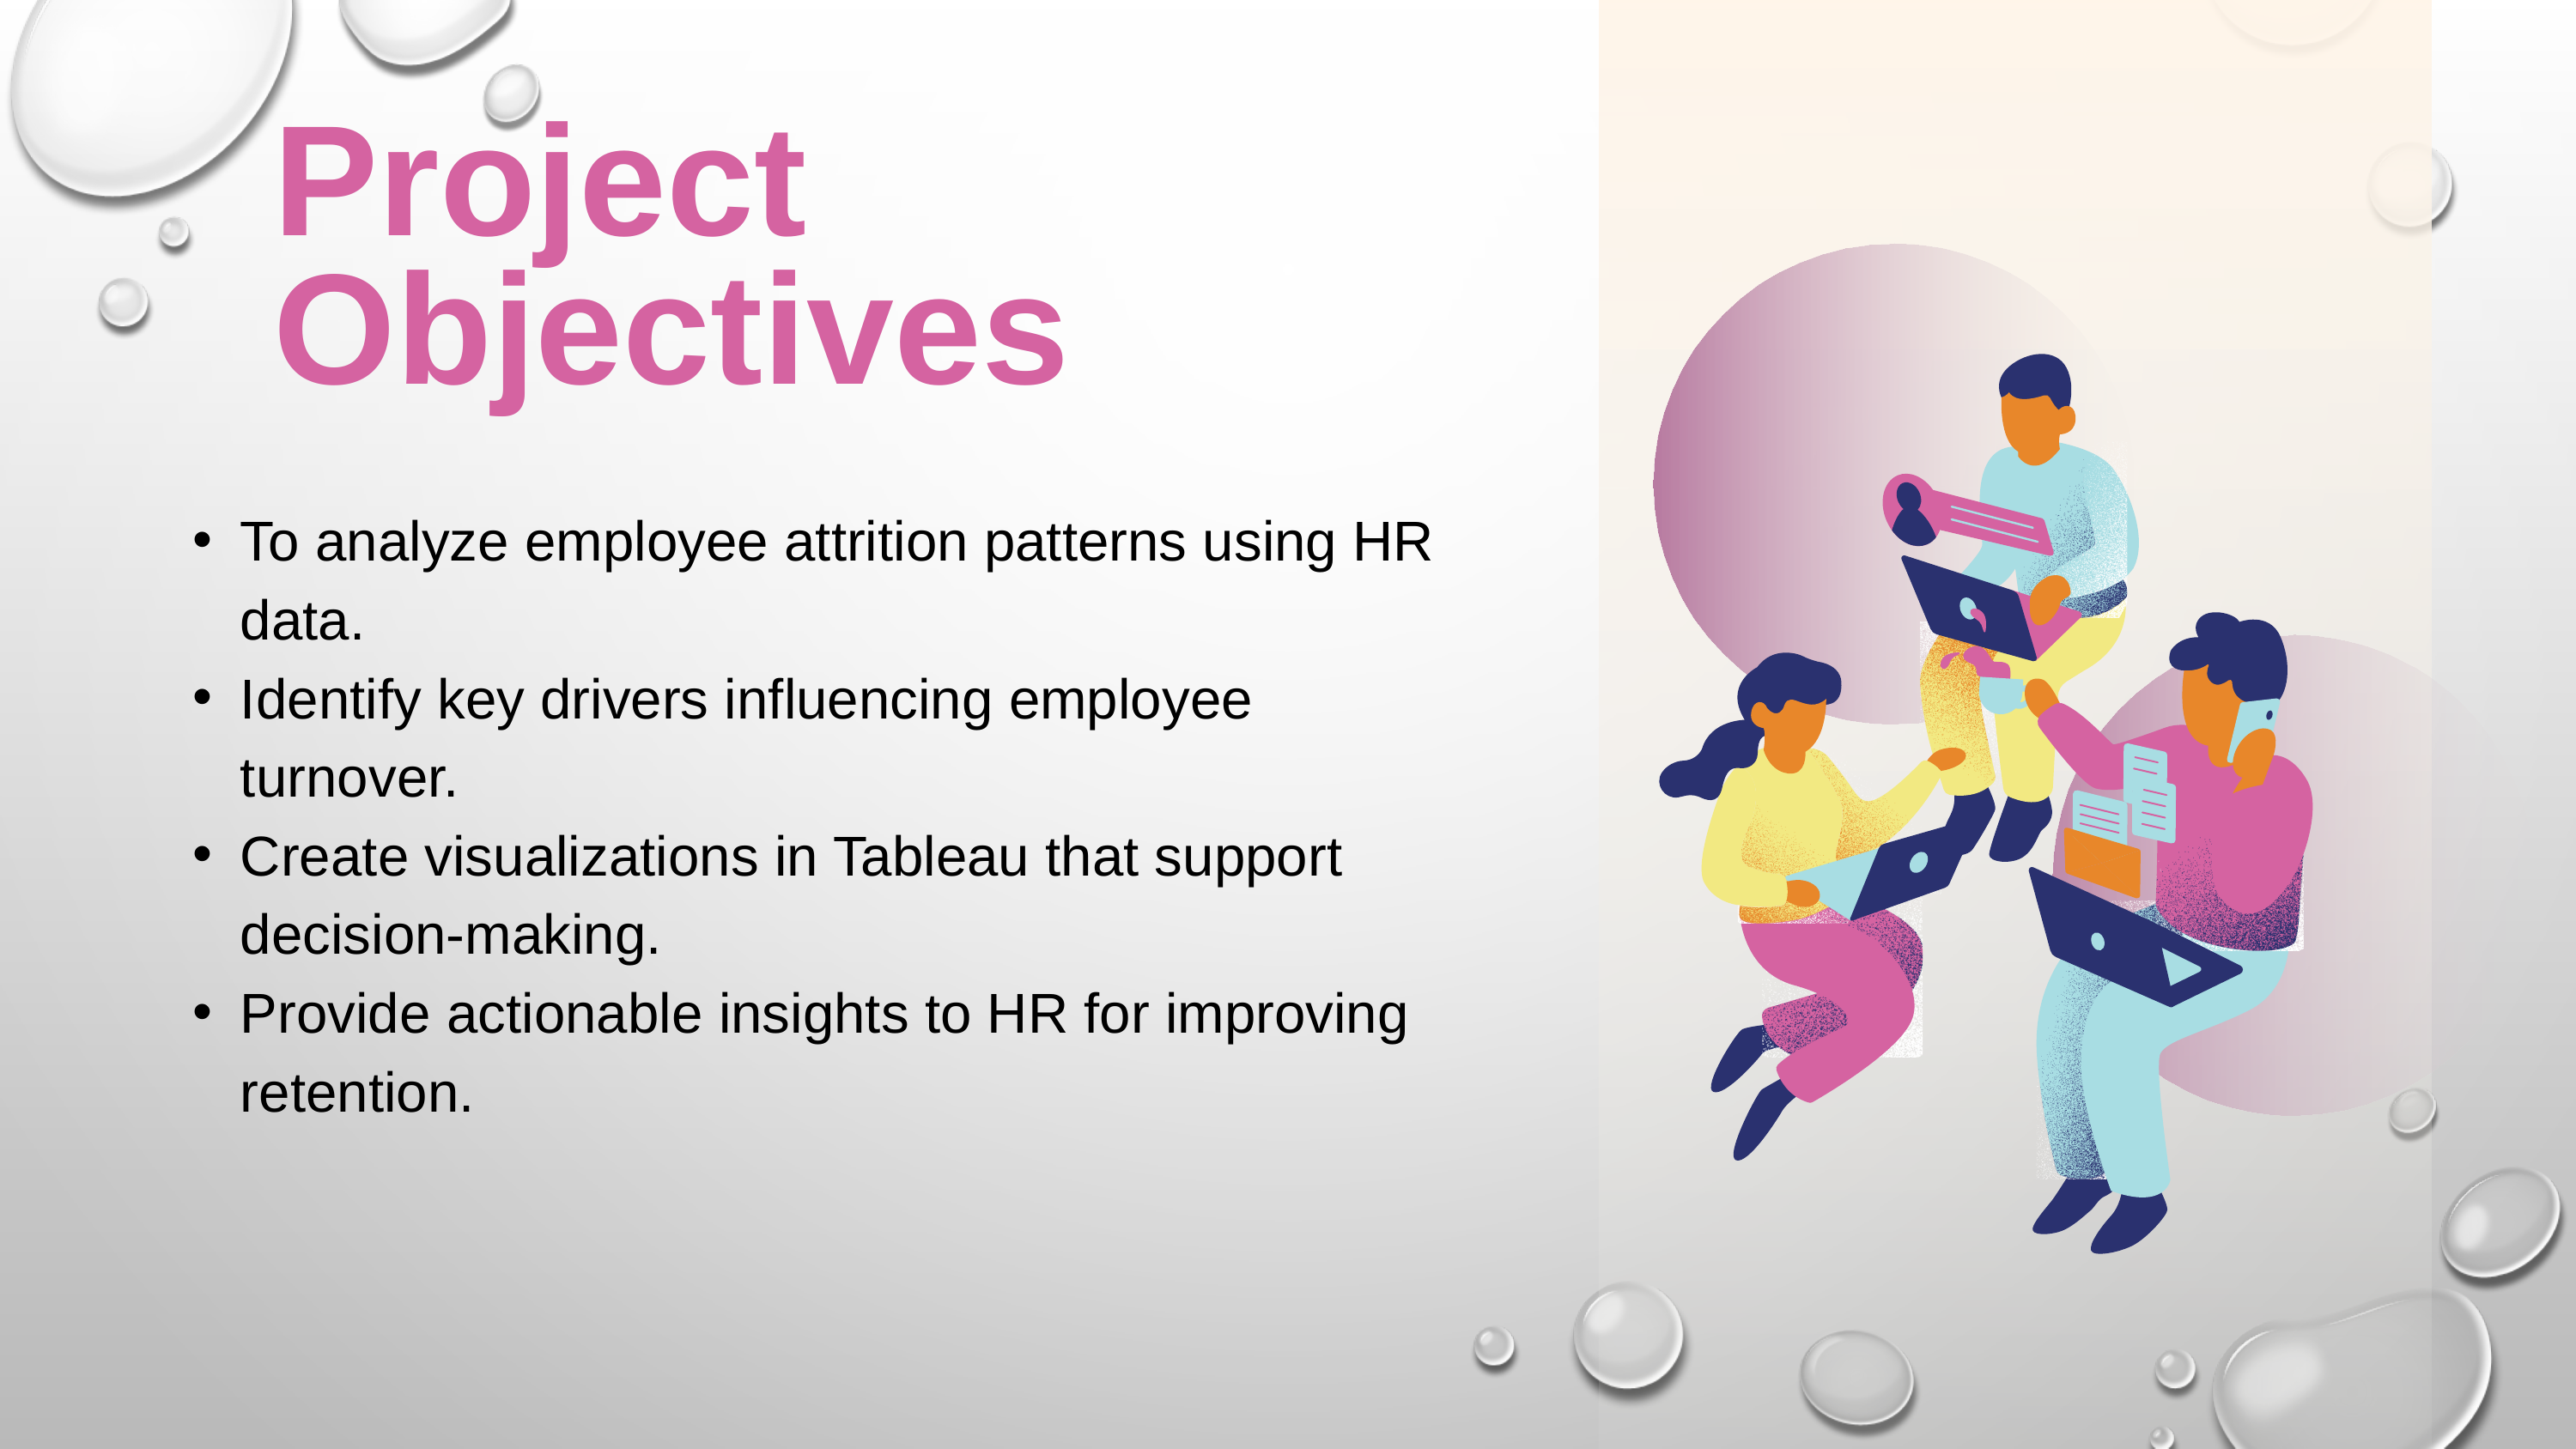

Project Objectives

To analyze employee attrition patterns using HR data.
Identify key drivers influencing employee turnover.
Create visualizations in Tableau that support decision-making.
Provide actionable insights to HR for improving retention.